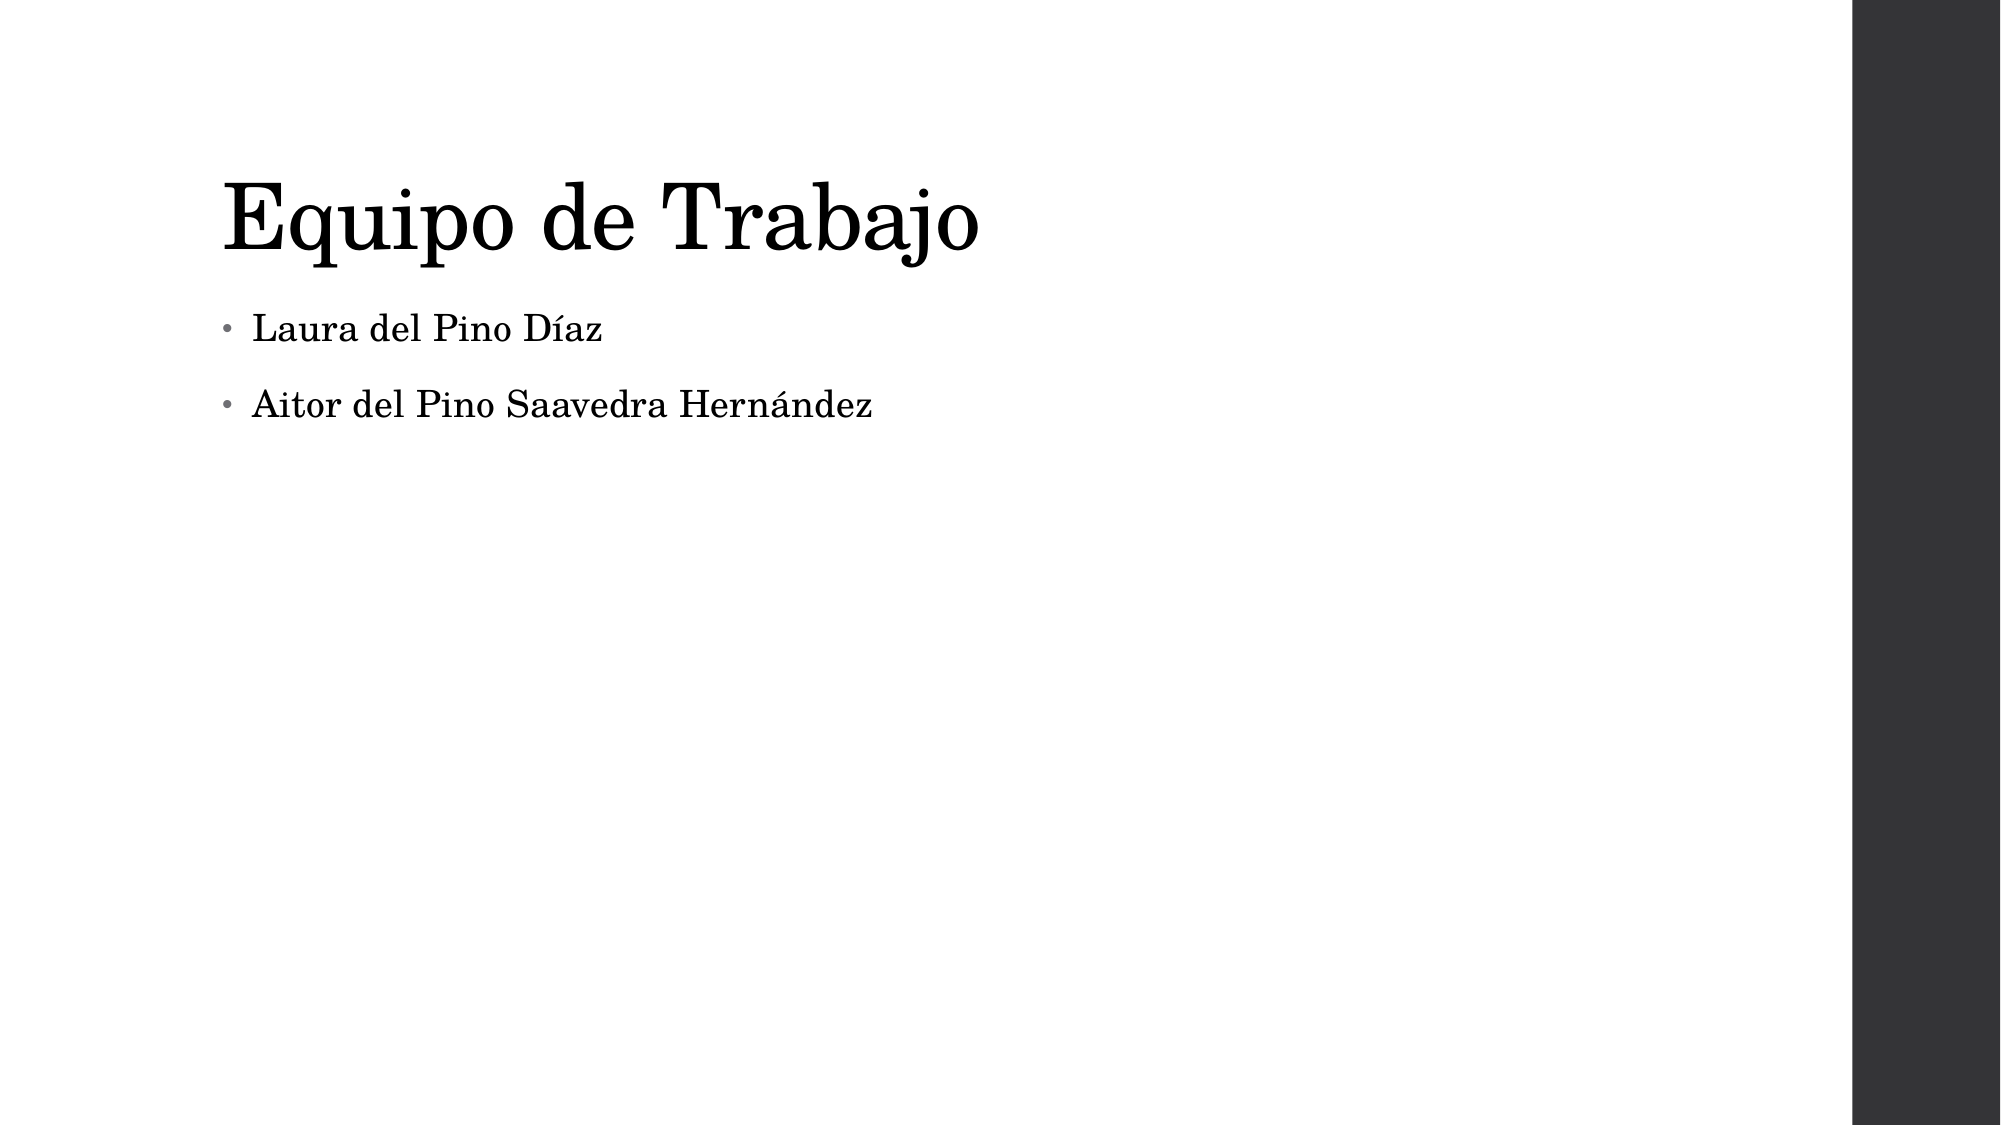

# Equipo de Trabajo
Laura del Pino Díaz
Aitor del Pino Saavedra Hernández